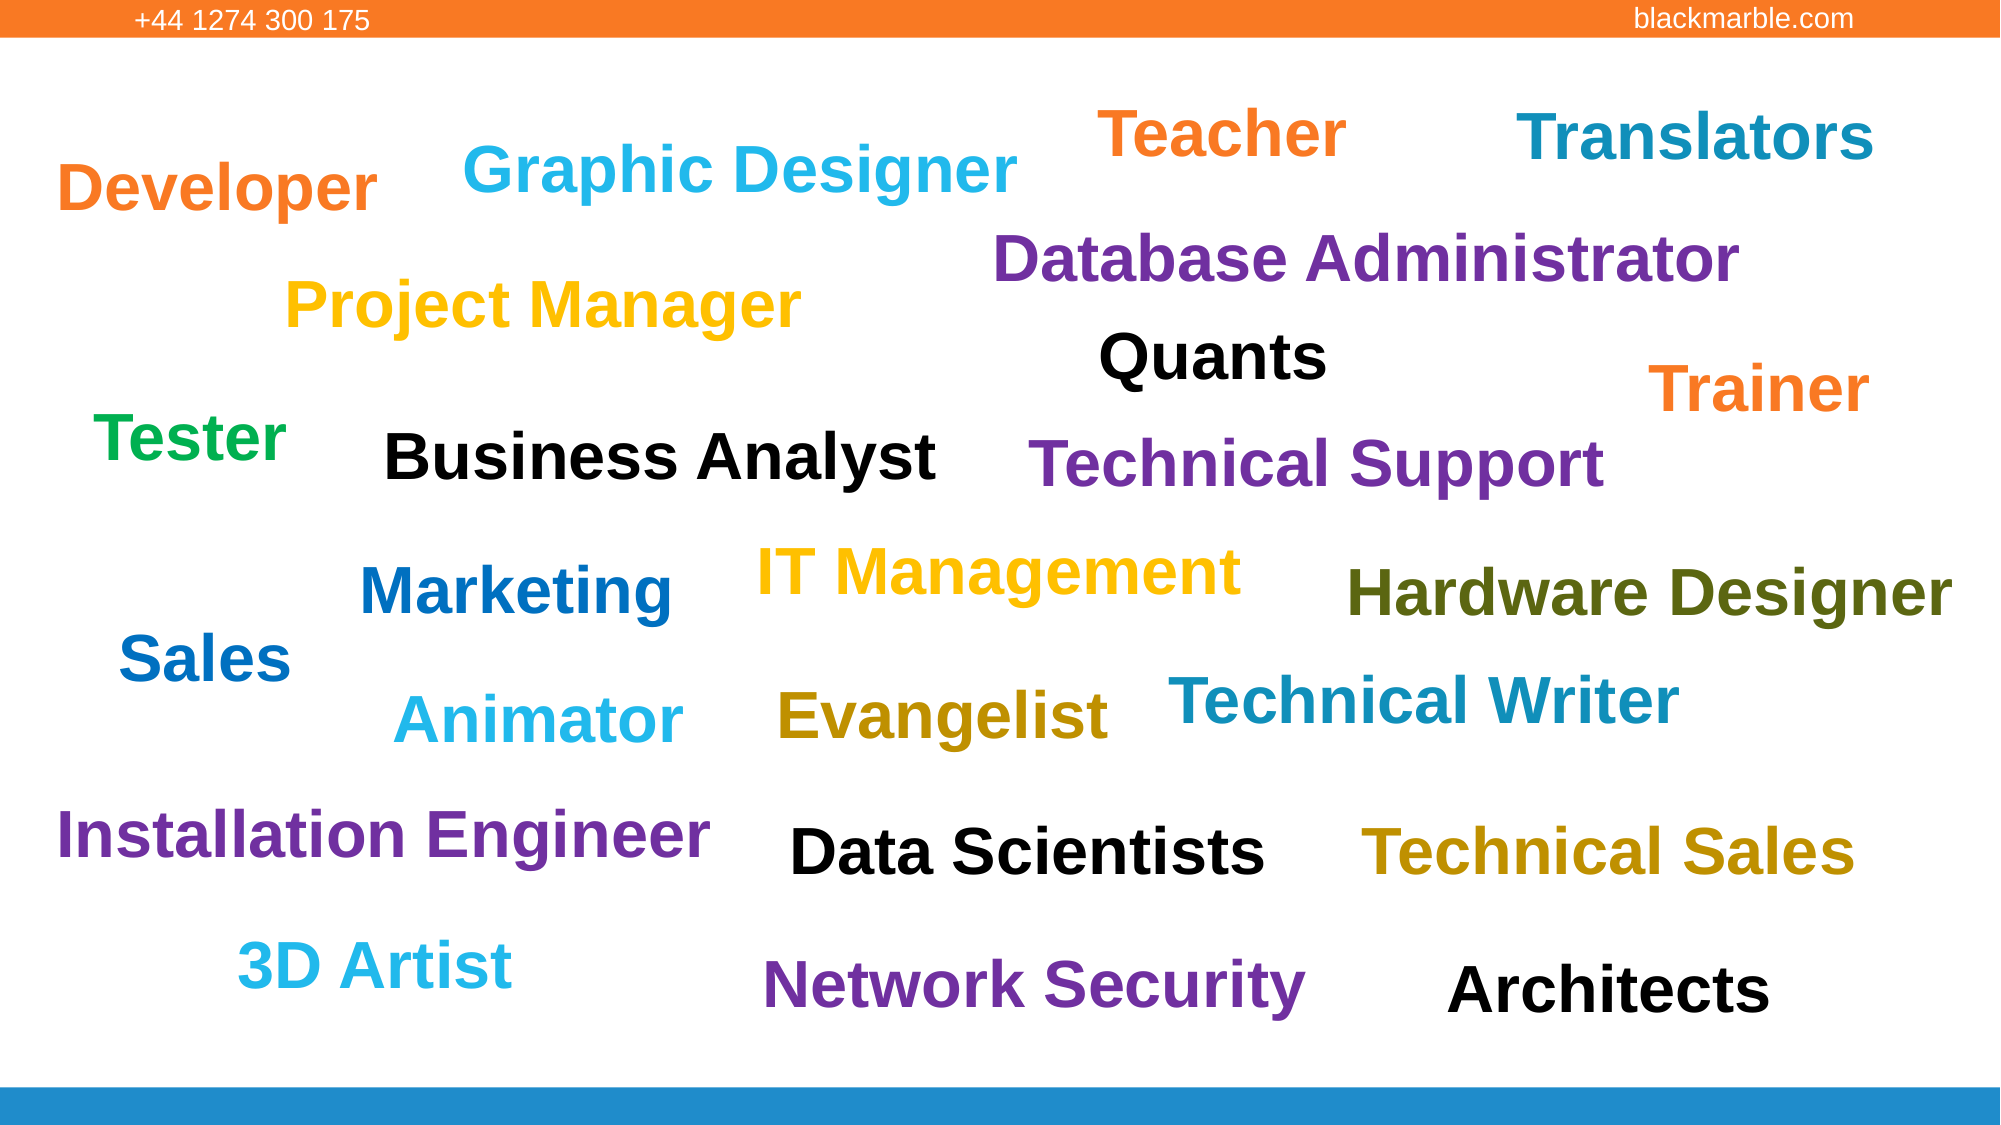

Teacher
Translators
Graphic Designer
Developer
Database Administrator
Project Manager
Quants
Trainer
Tester
Business Analyst
Technical Support
IT Management
Marketing
Hardware Designer
Sales
Technical Writer
Evangelist
Animator
Installation Engineer
Technical Sales
Data Scientists
3D Artist
Network Security
Architects